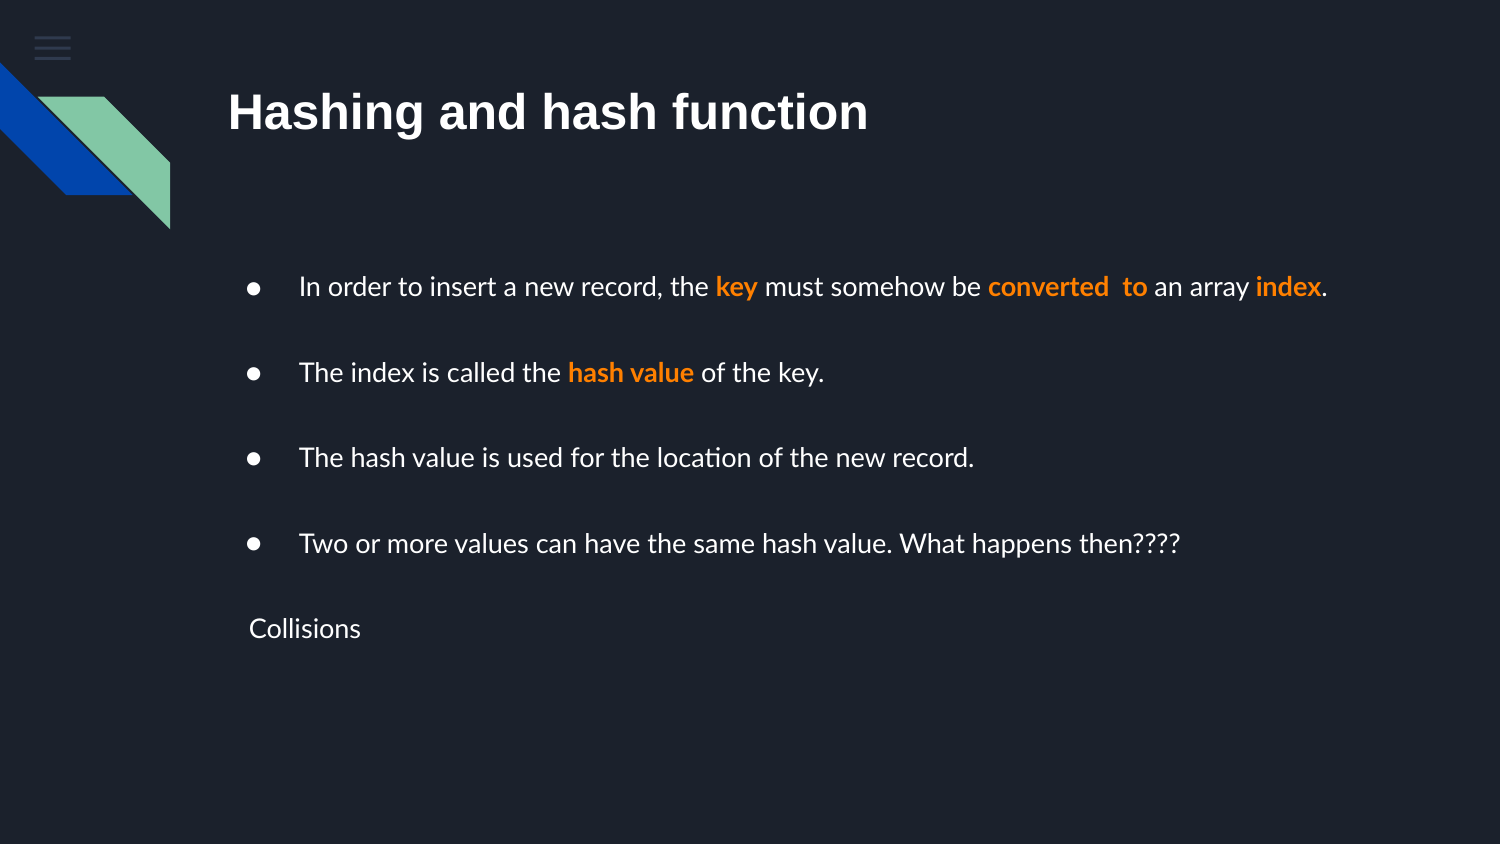

# Hashing and hash function
In order to insert a new record, the key must somehow be converted  to an array index.
The index is called the hash value of the key.
The hash value is used for the location of the new record.
Two or more values can have the same hash value. What happens then????
   Collisions